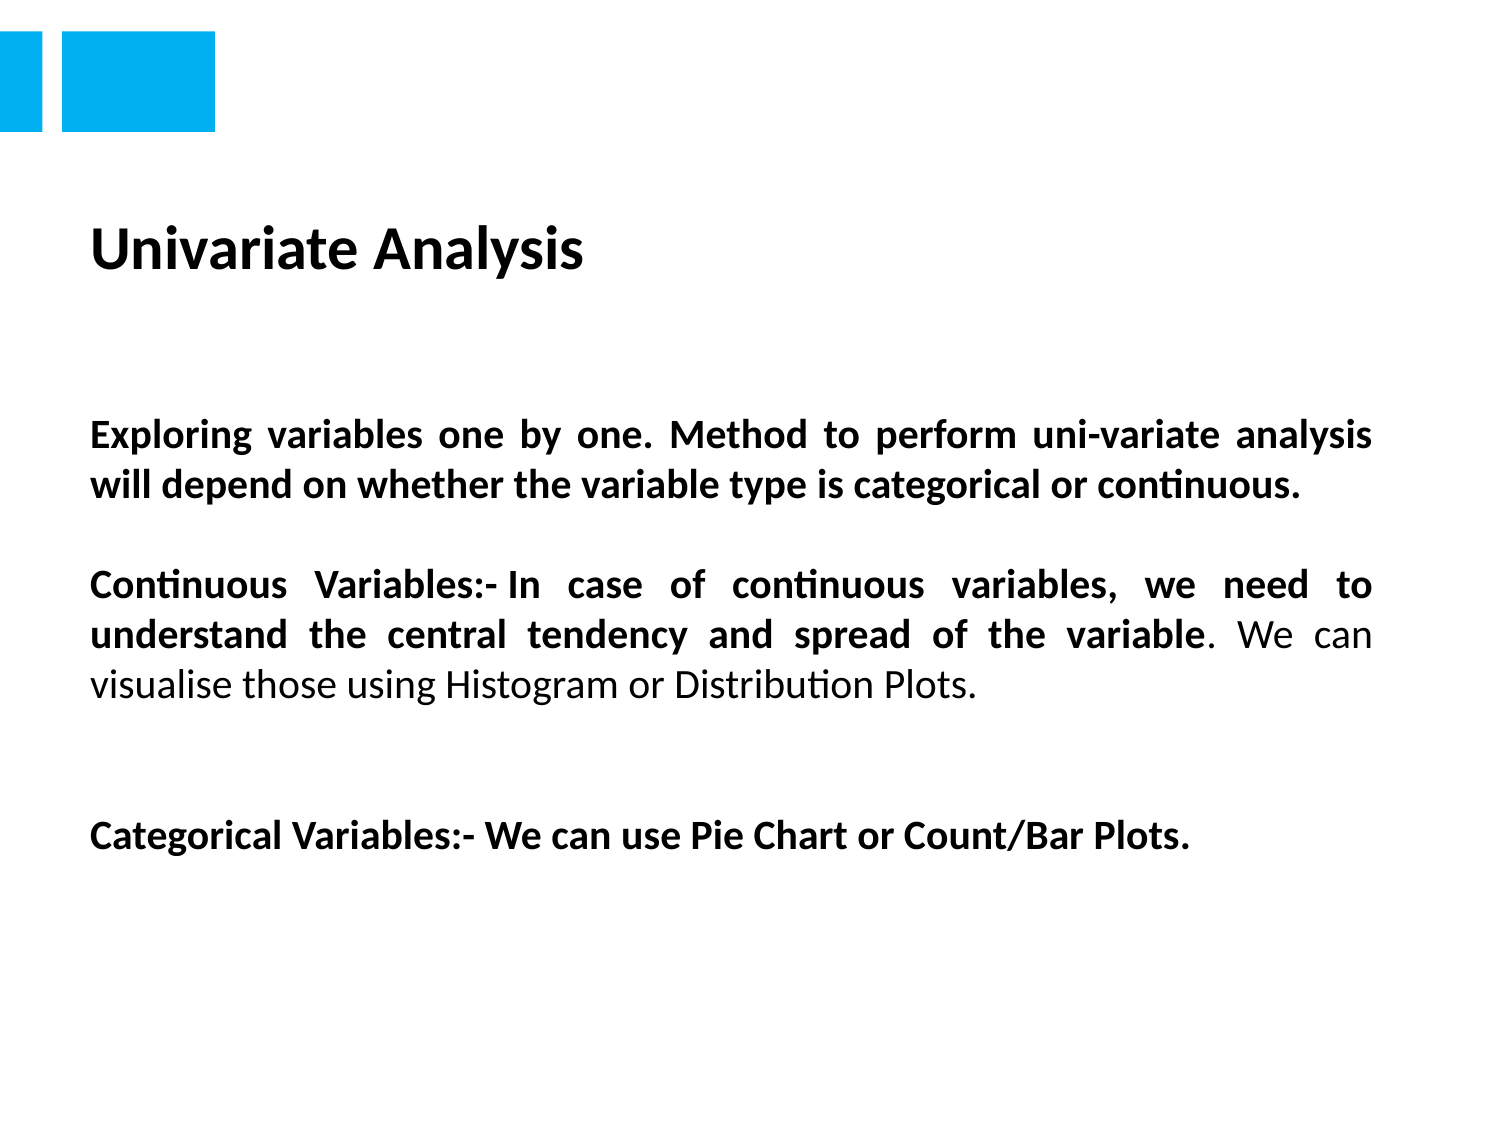

Univariate Analysis

Exploring variables one by one. Method to perform uni-variate analysis will depend on whether the variable type is categorical or continuous.

Continuous Variables:- In case of continuous variables, we need to understand the central tendency and spread of the variable. We can visualise those using Histogram or Distribution Plots.

Categorical Variables:- We can use Pie Chart or Count/Bar Plots.